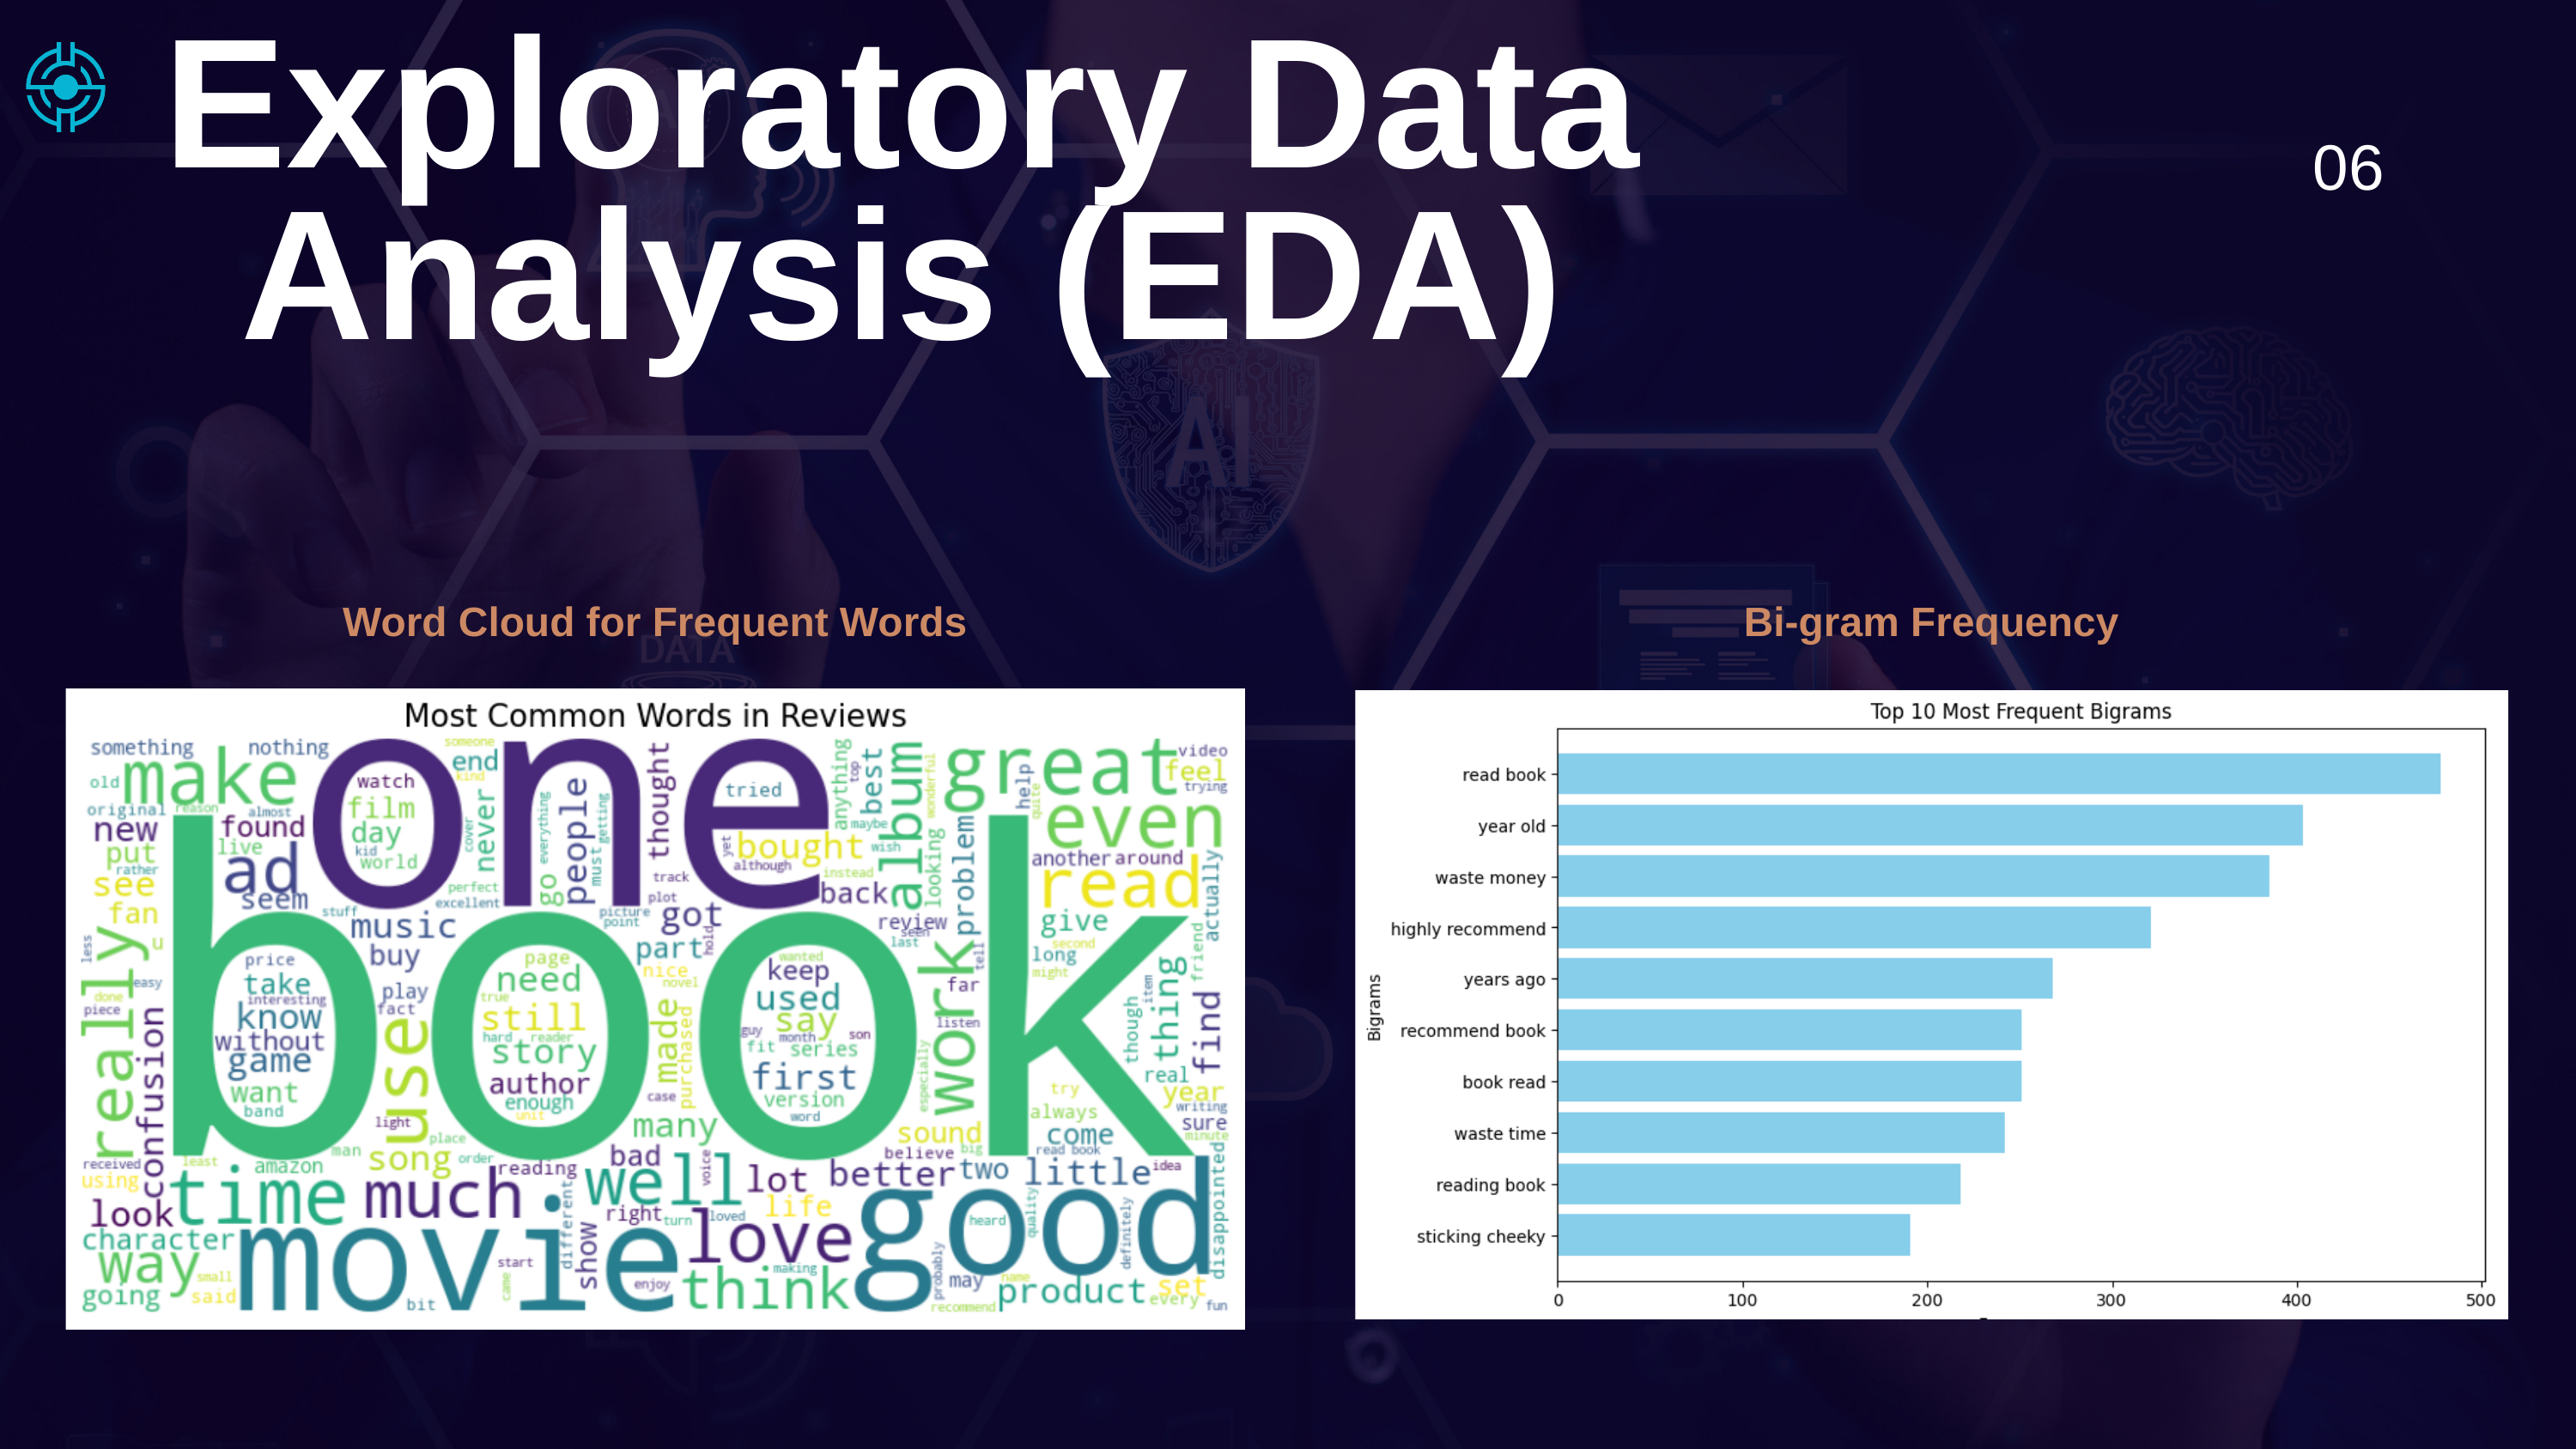

Exploratory Data Analysis (EDA)

06
Word Cloud for Frequent Words
Bi-gram Frequency